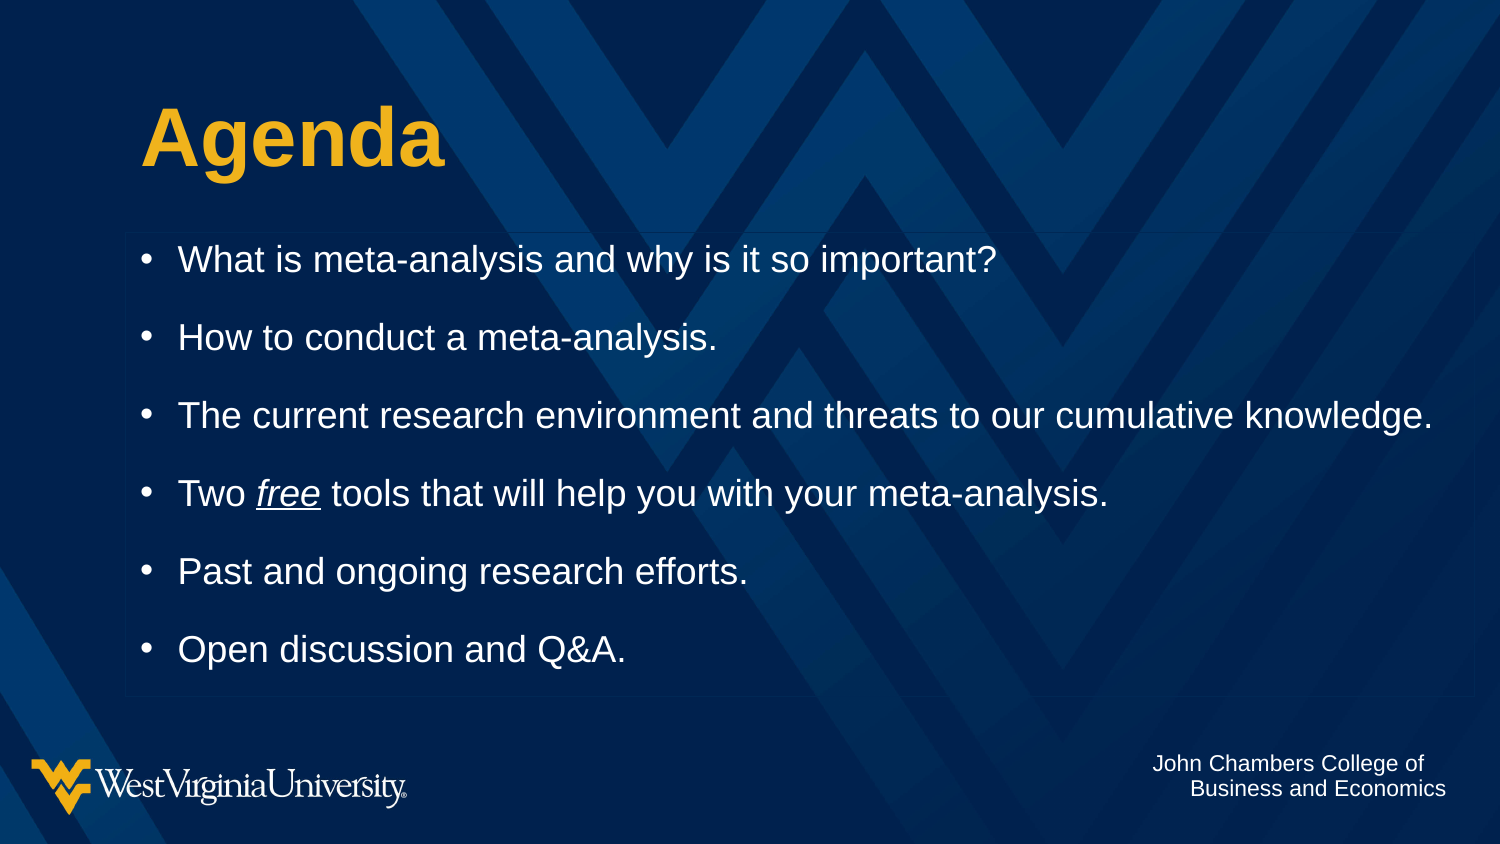

# Agenda
What is meta-analysis and why is it so important?
How to conduct a meta-analysis.
The current research environment and threats to our cumulative knowledge.
Two free tools that will help you with your meta-analysis.
Past and ongoing research efforts.
Open discussion and Q&A.

John Chambers College of Business and Economics